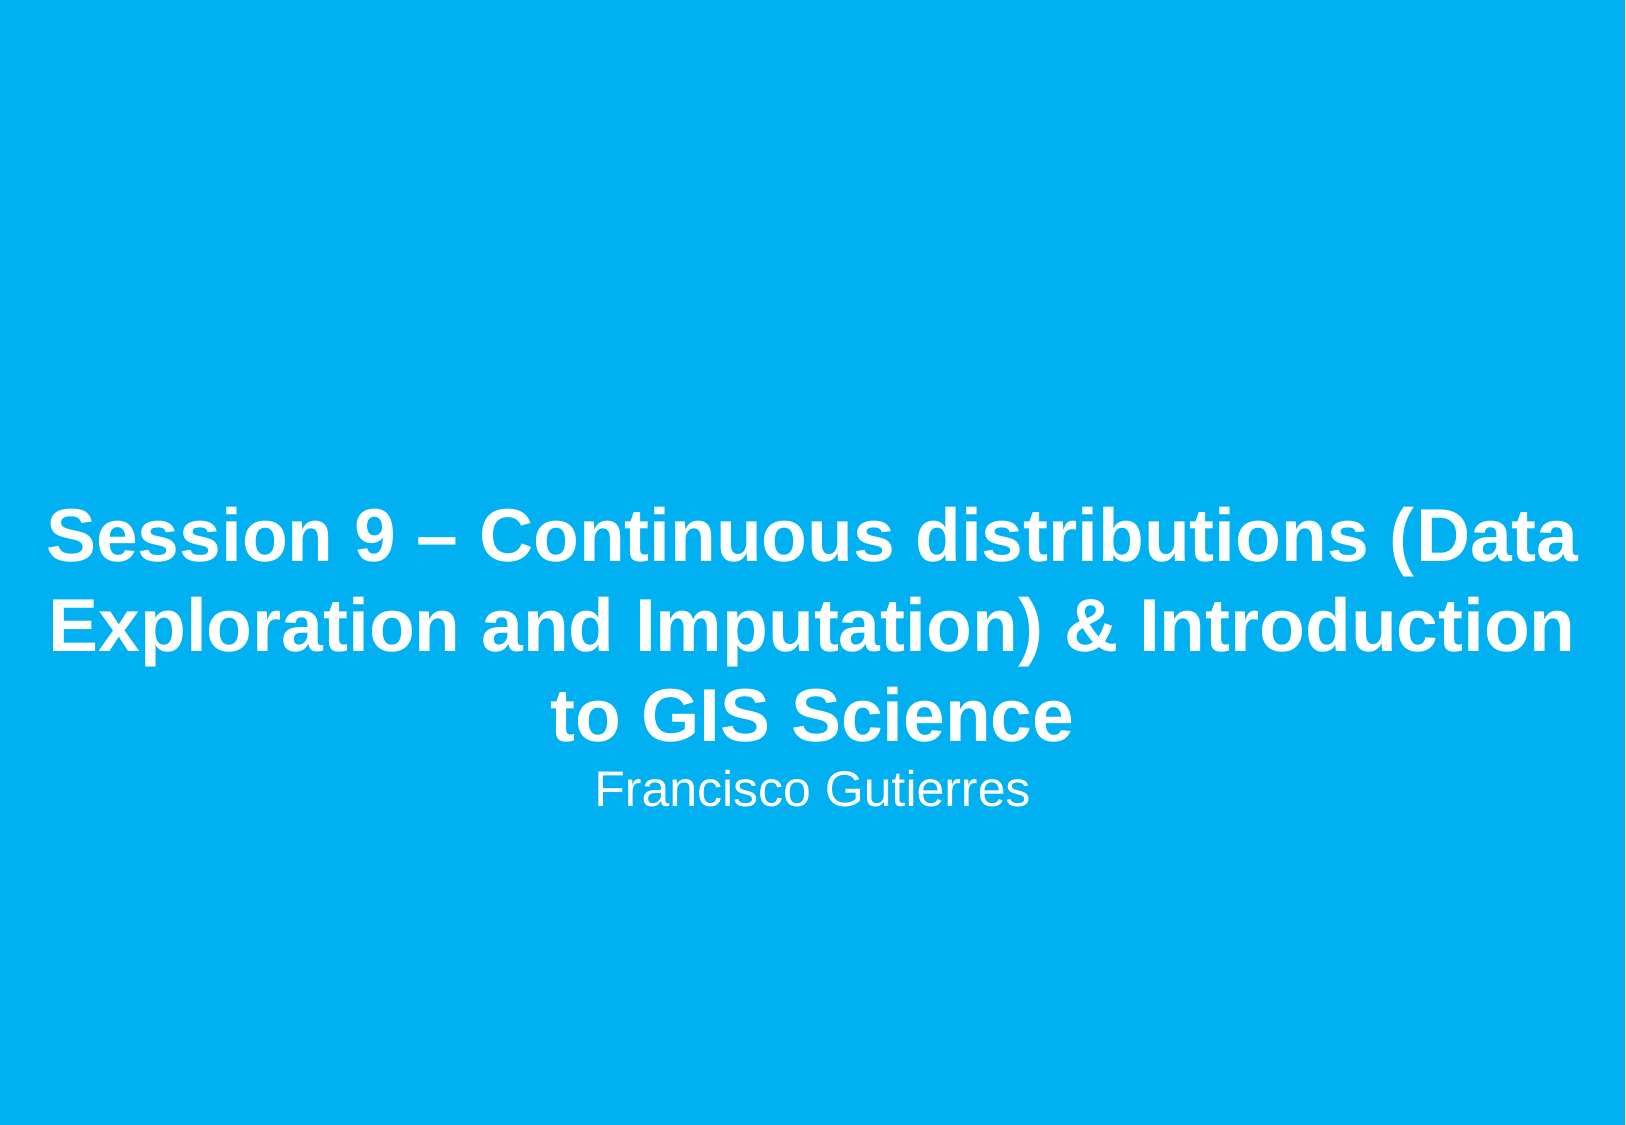

Session 9 – Continuous distributions (Data Exploration and Imputation) & Introduction to GIS Science
Francisco Gutierres